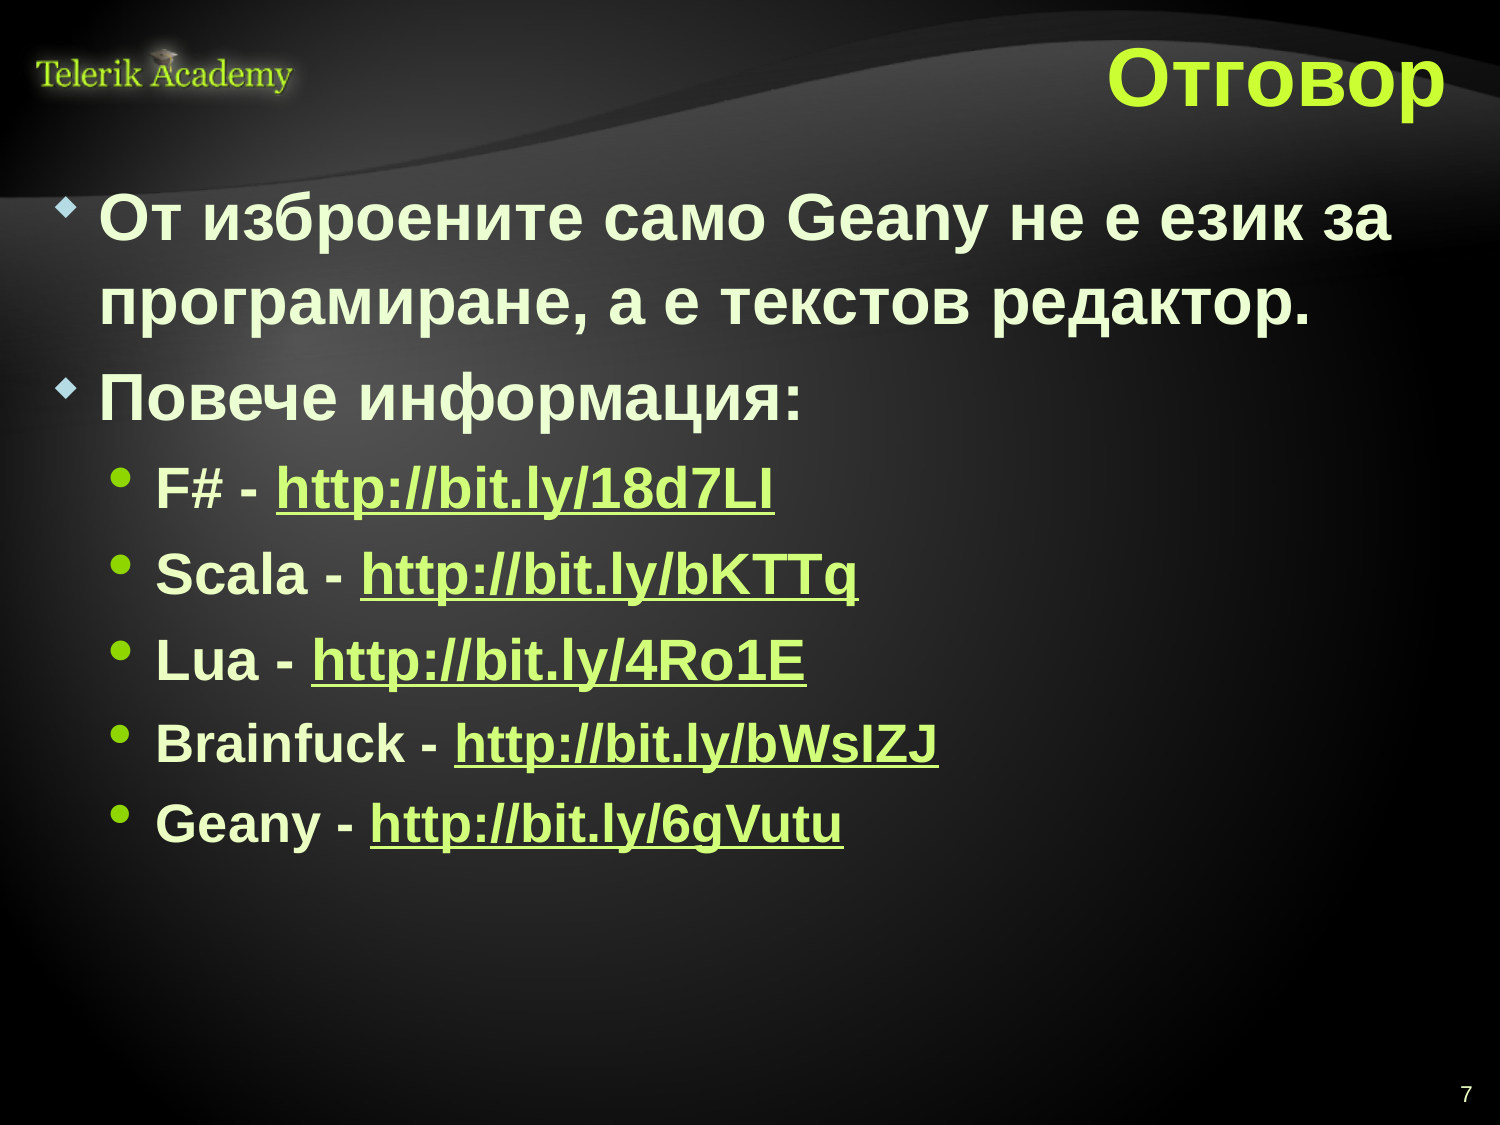

# Отговор
От изброените само Geany не е език за програмиране, а е текстов редактор.
Повече информация:
F# - http://bit.ly/18d7LI
Scala - http://bit.ly/bKTTq
Lua - http://bit.ly/4Ro1E
Brainfuck - http://bit.ly/bWsIZJ
Geany - http://bit.ly/6gVutu

7